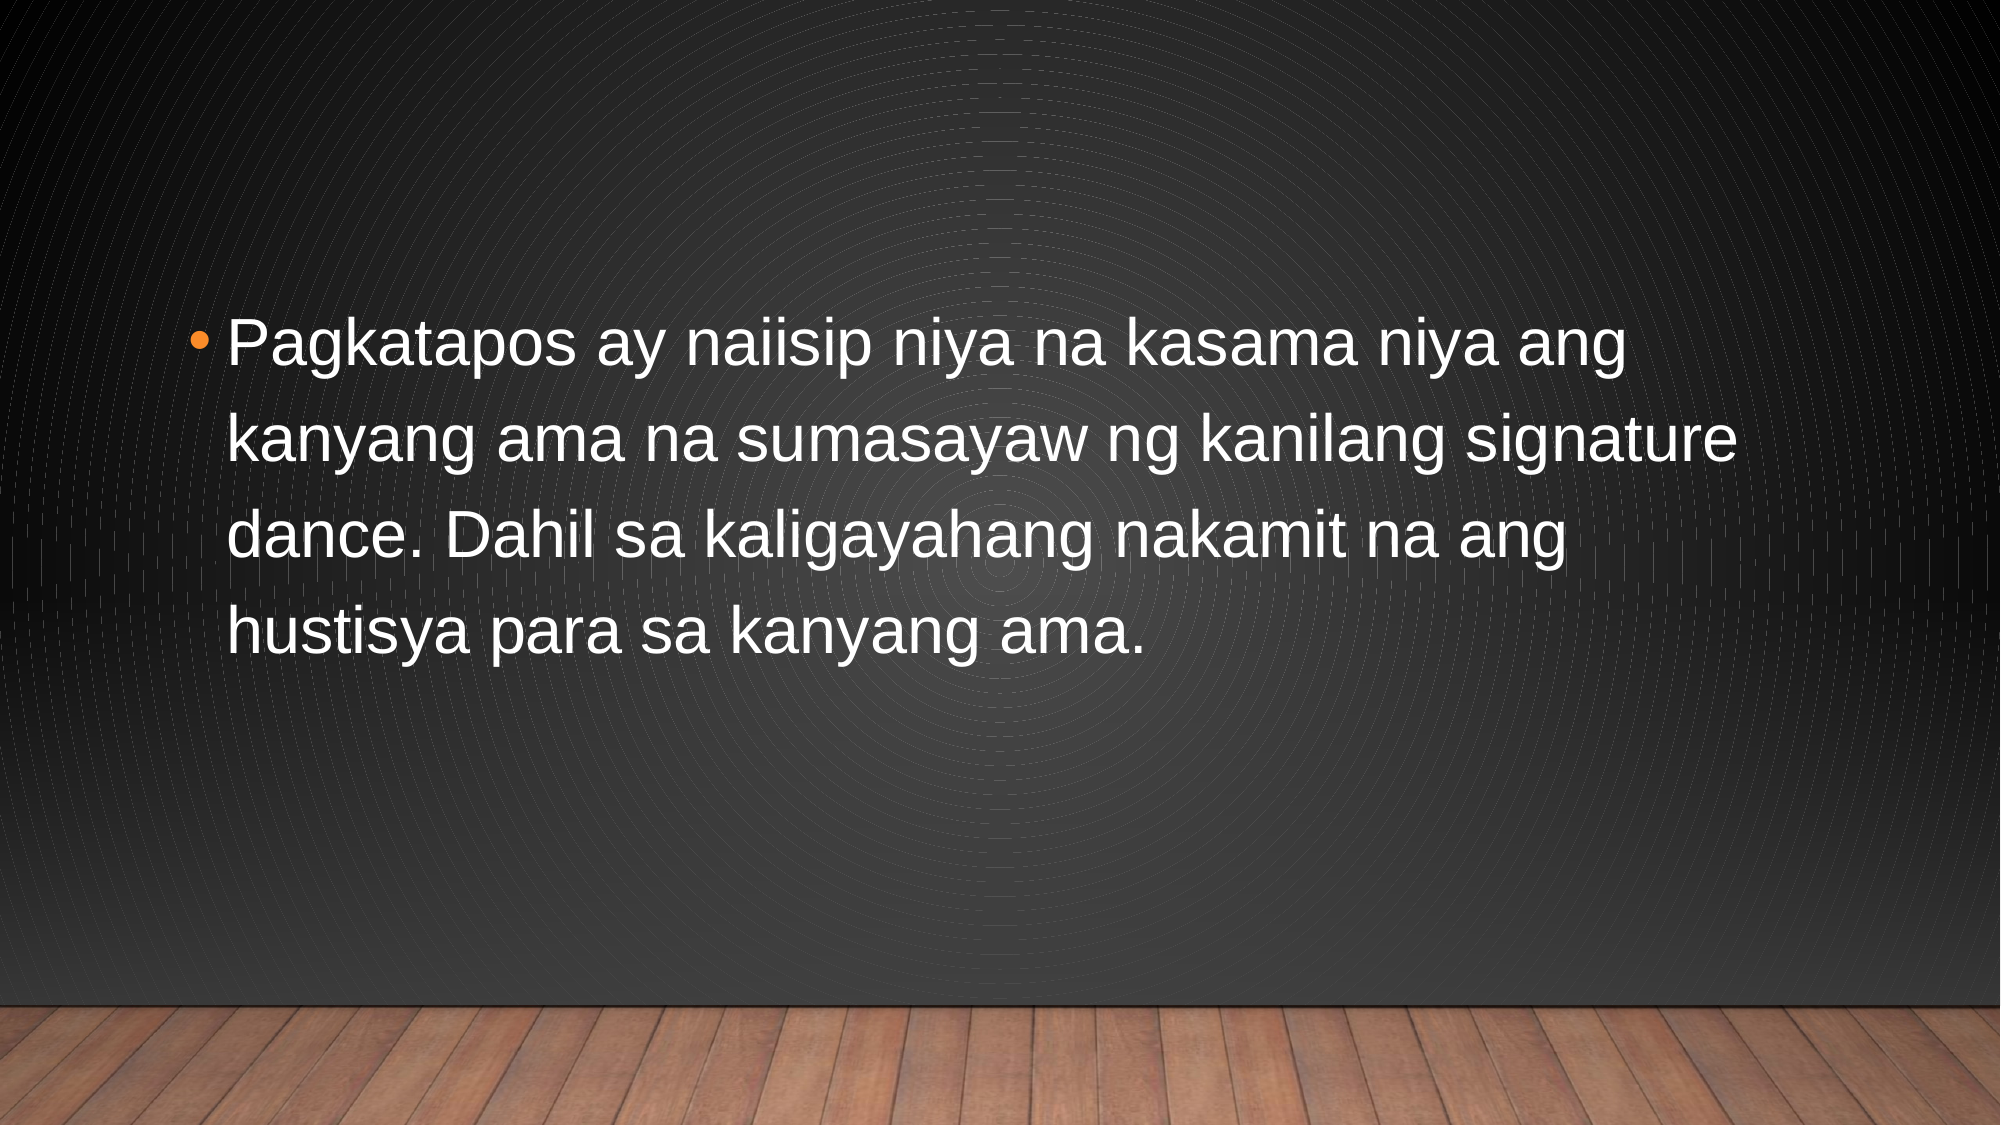

#
Pagkatapos ay naiisip niya na kasama niya ang kanyang ama na sumasayaw ng kanilang signature dance. Dahil sa kaligayahang nakamit na ang hustisya para sa kanyang ama.